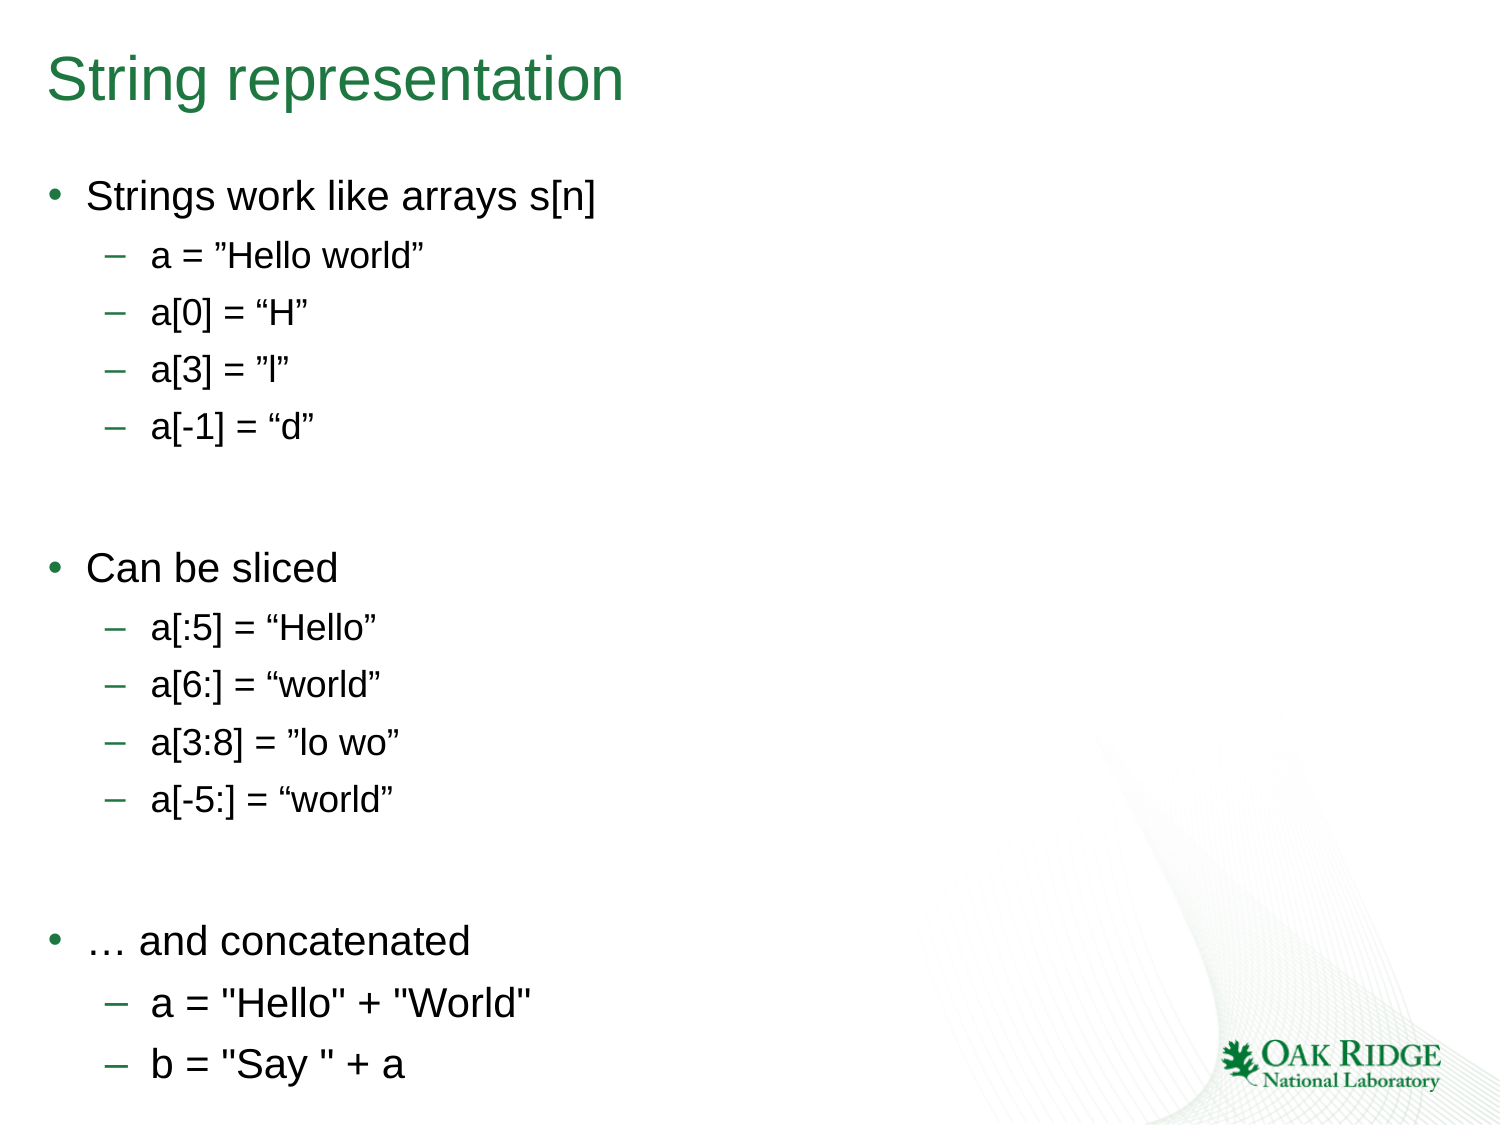

# String representation

Strings work like arrays s[n]
a = ”Hello world”
a[0] = “H”
a[3] = ”l”
a[-1] = “d”

Can be sliced
a[:5] = “Hello”
a[6:] = “world”
a[3:8] = ”lo wo”
a[-5:] = “world”

… and concatenated
a = "Hello" + "World"
b = "Say " + a